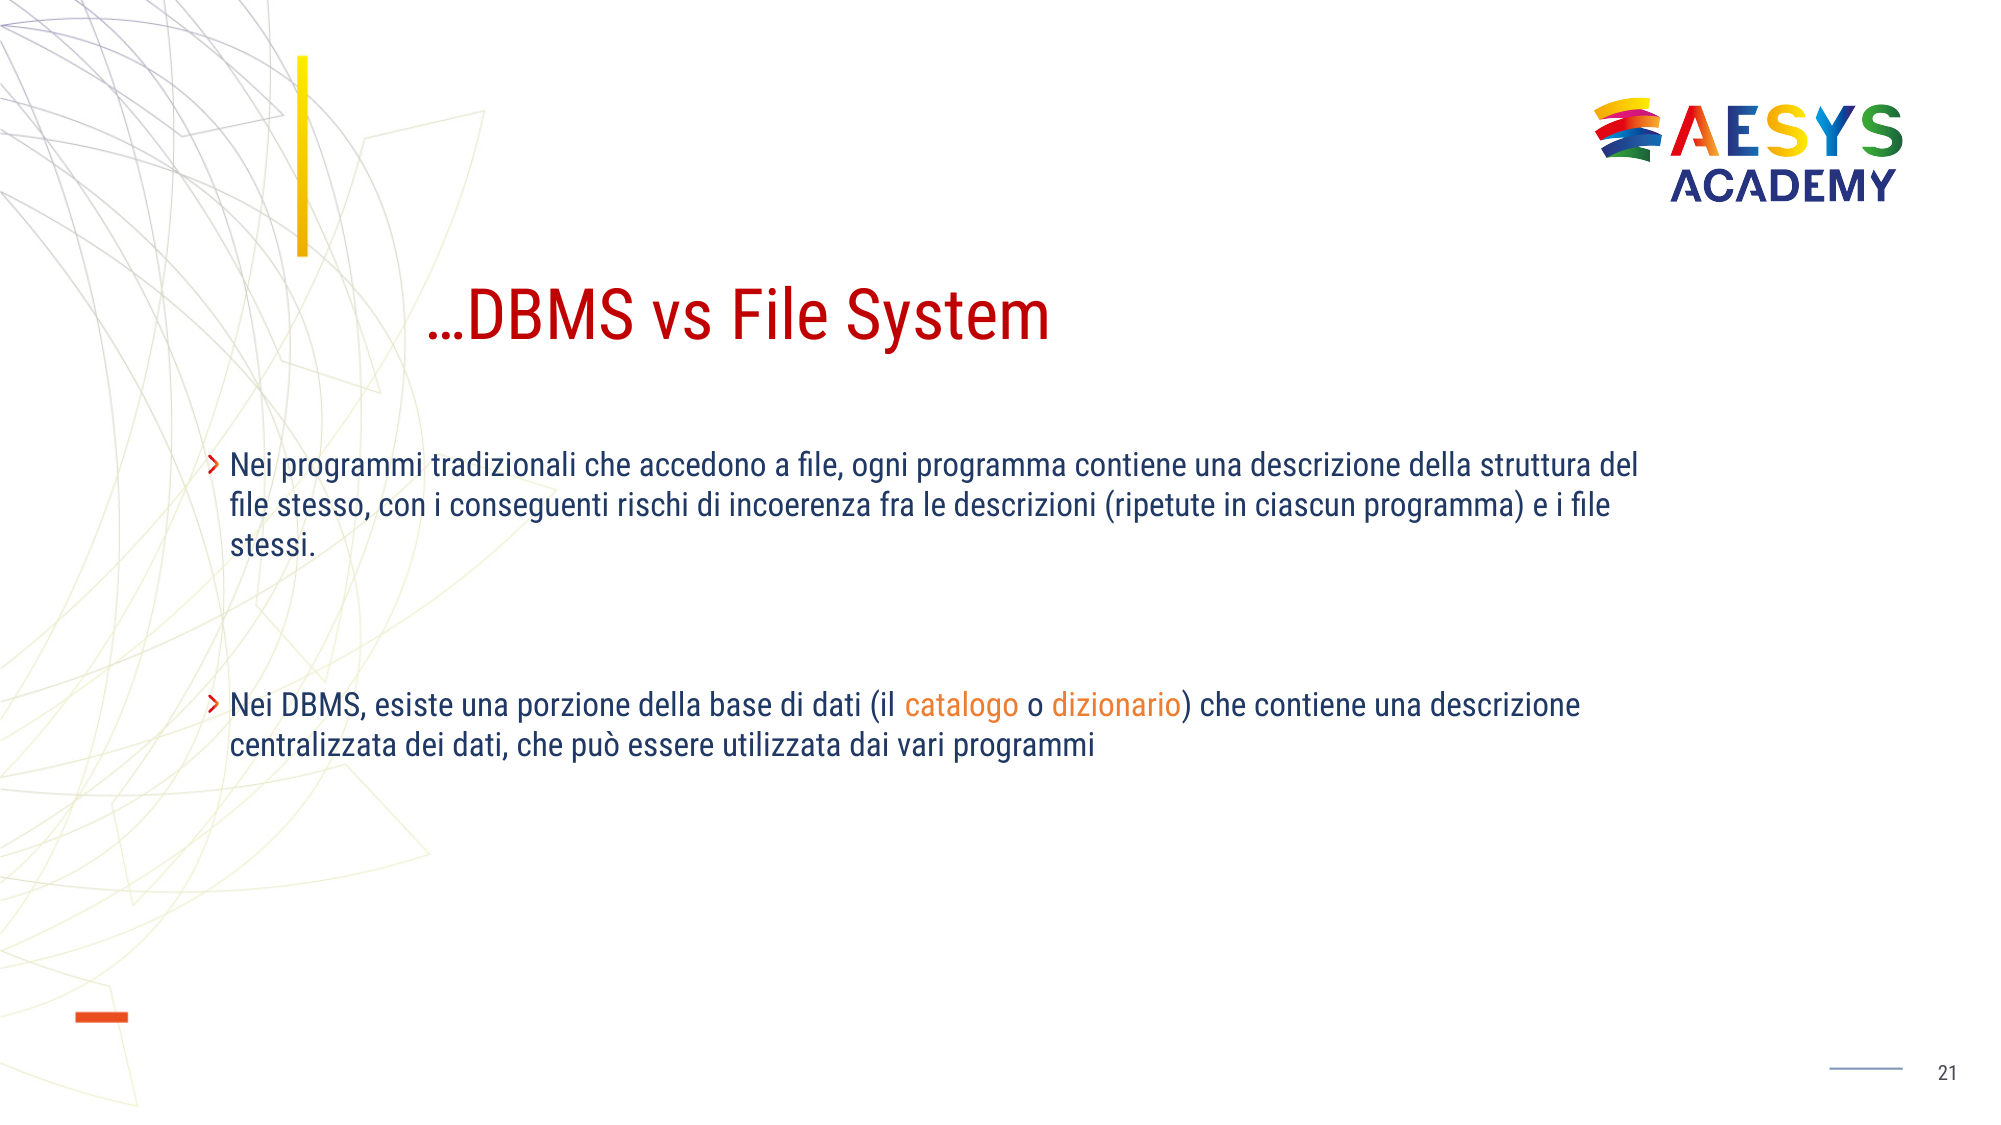

# …DBMS vs File System
Nei programmi tradizionali che accedono a file, ogni programma contiene una descrizione della struttura del file stesso, con i conseguenti rischi di incoerenza fra le descrizioni (ripetute in ciascun programma) e i file stessi.

Nei DBMS, esiste una porzione della base di dati (il catalogo o dizionario) che contiene una descrizione centralizzata dei dati, che può essere utilizzata dai vari programmi

21